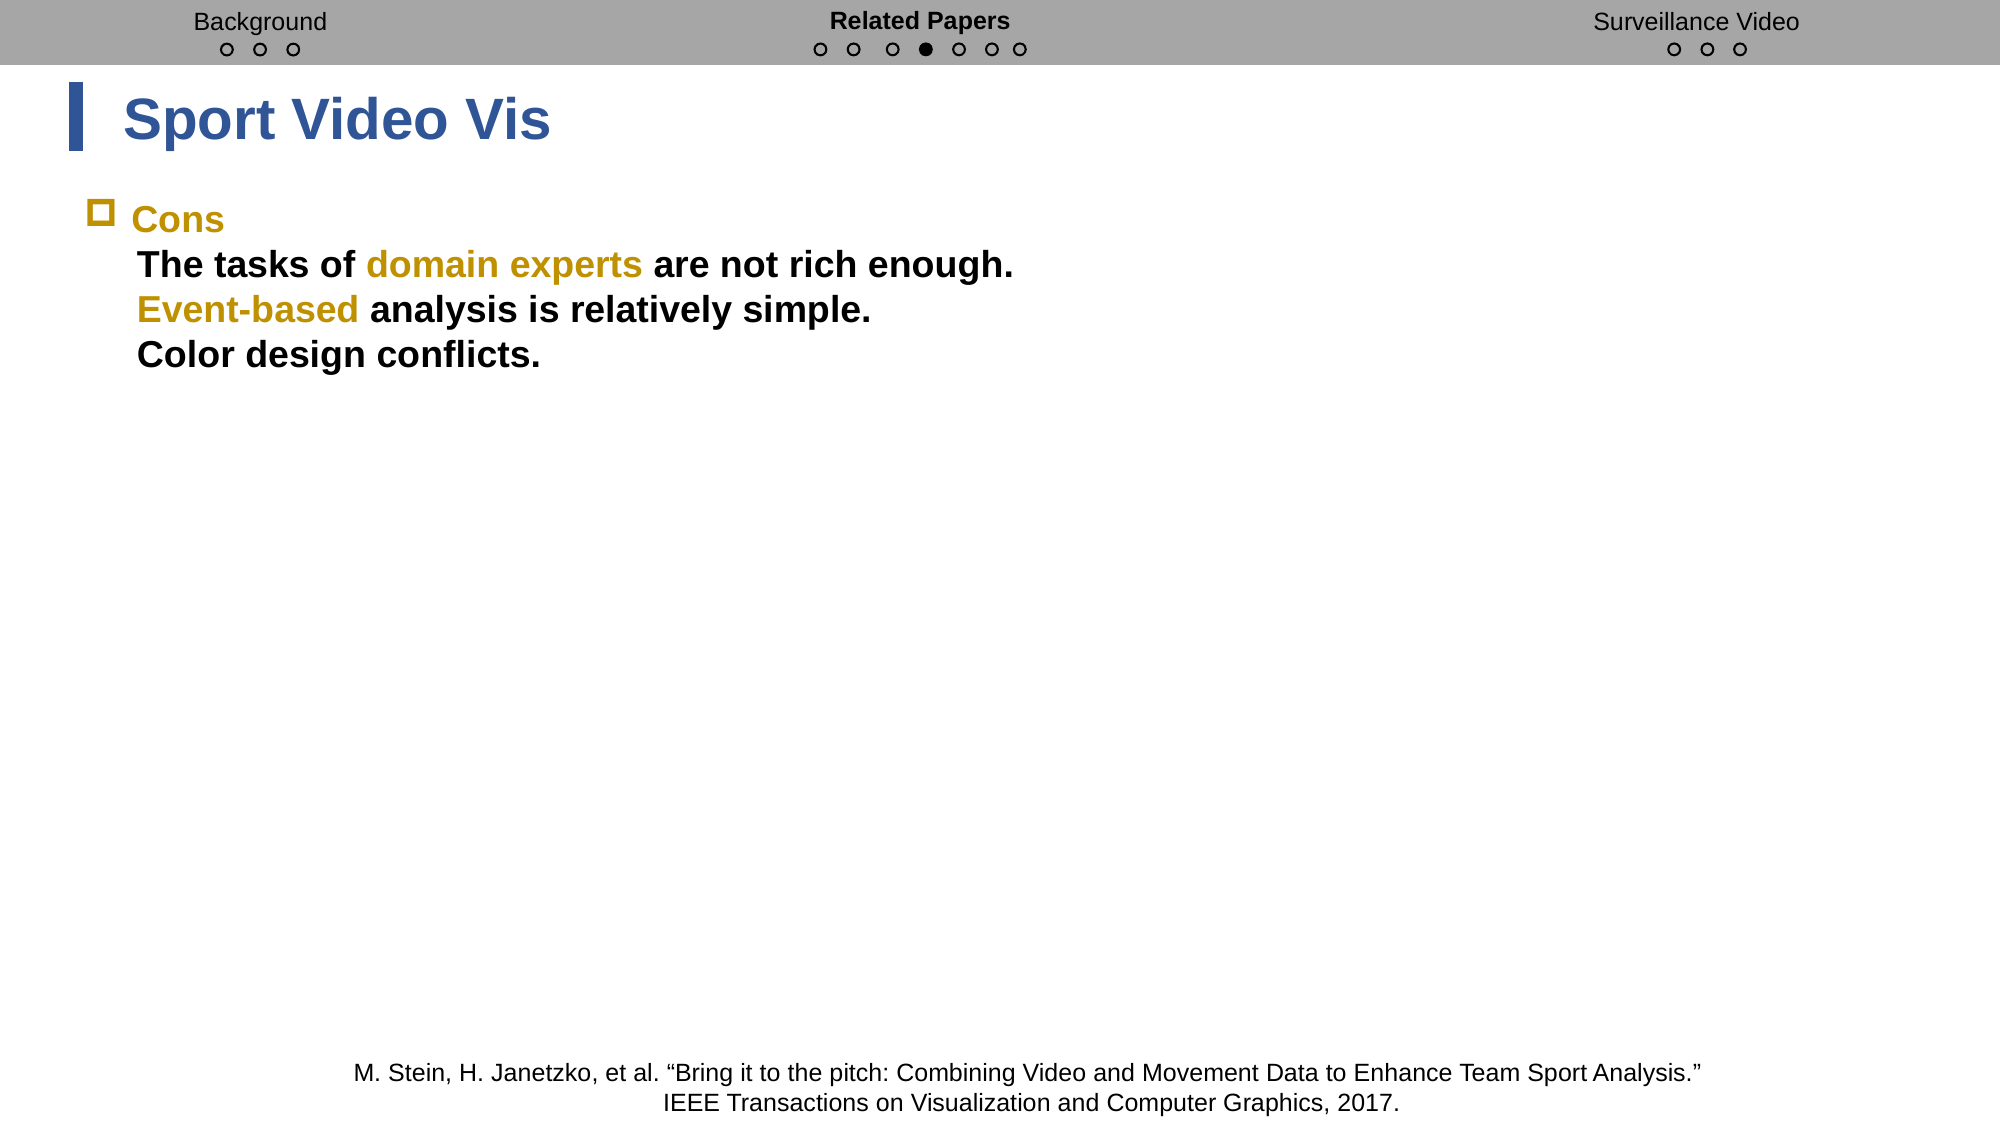

Related Papers
Background
Surveillance Video

Sport Video Vis

Cons
     The tasks of domain experts are not rich enough.
     Event-based analysis is relatively simple.
     Color design conflicts.
M. Stein, H. Janetzko, et al. “Bring it to the pitch: Combining Video and Movement Data to Enhance Team Sport Analysis.”
IEEE Transactions on Visualization and Computer Graphics, 2017.